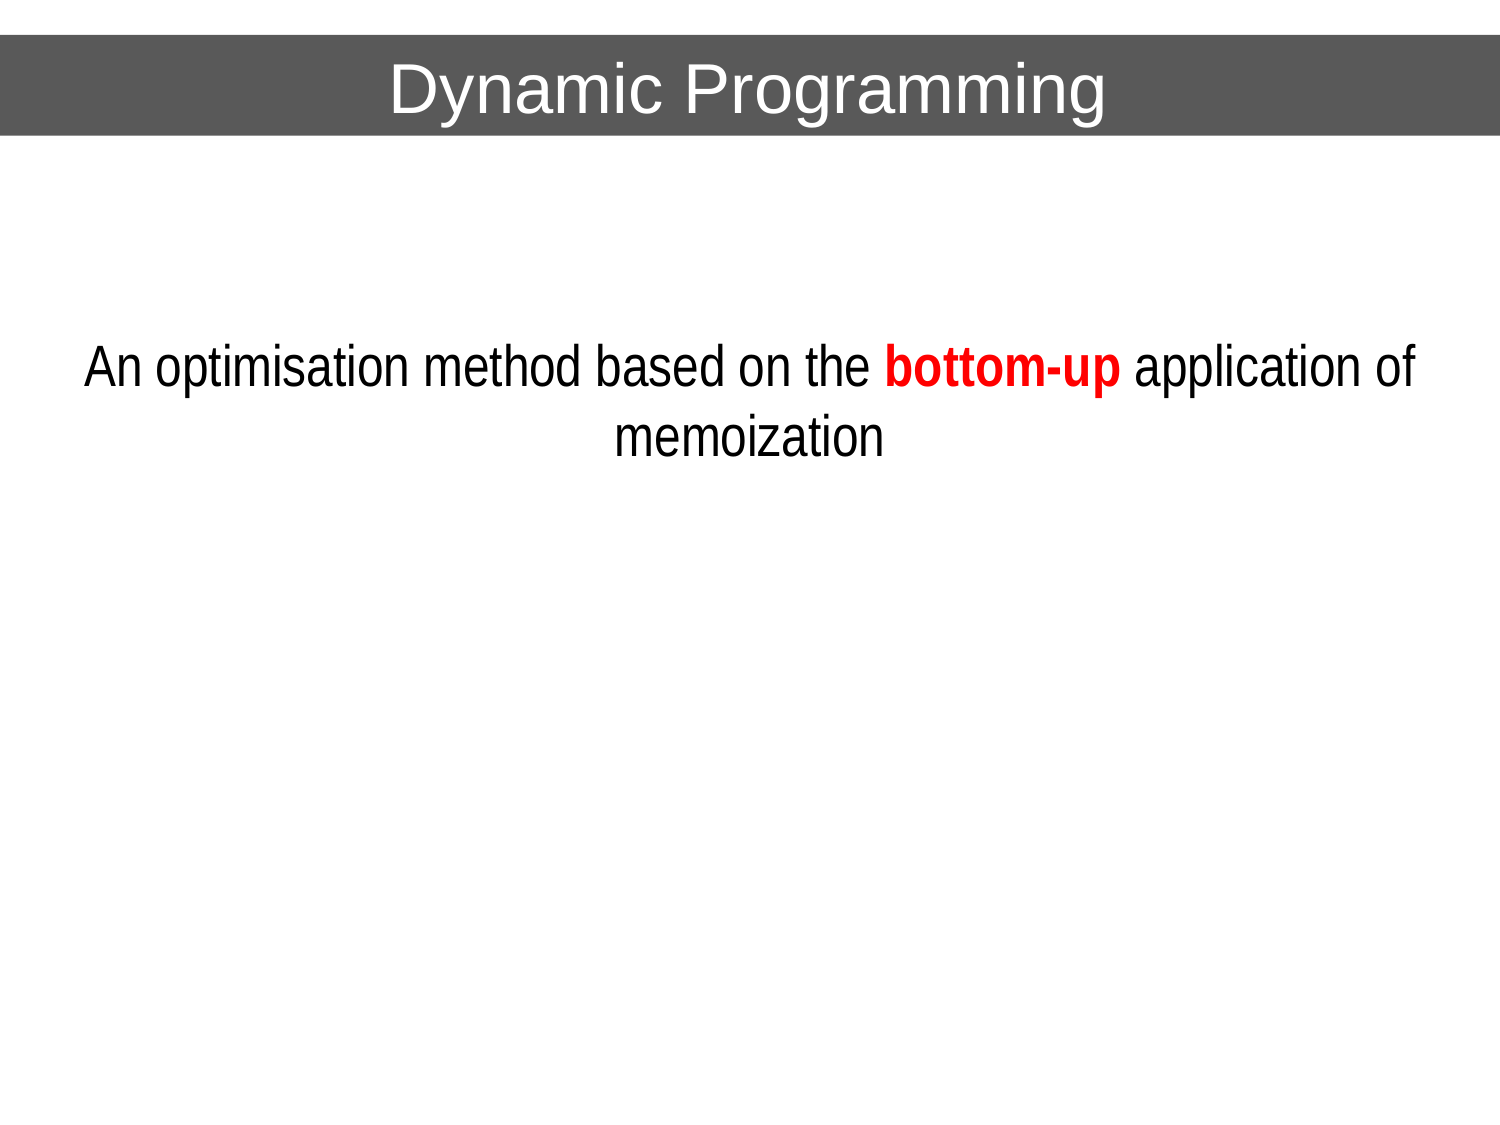

# Dynamic Programming
An optimisation method based on the bottom-up application of memoization